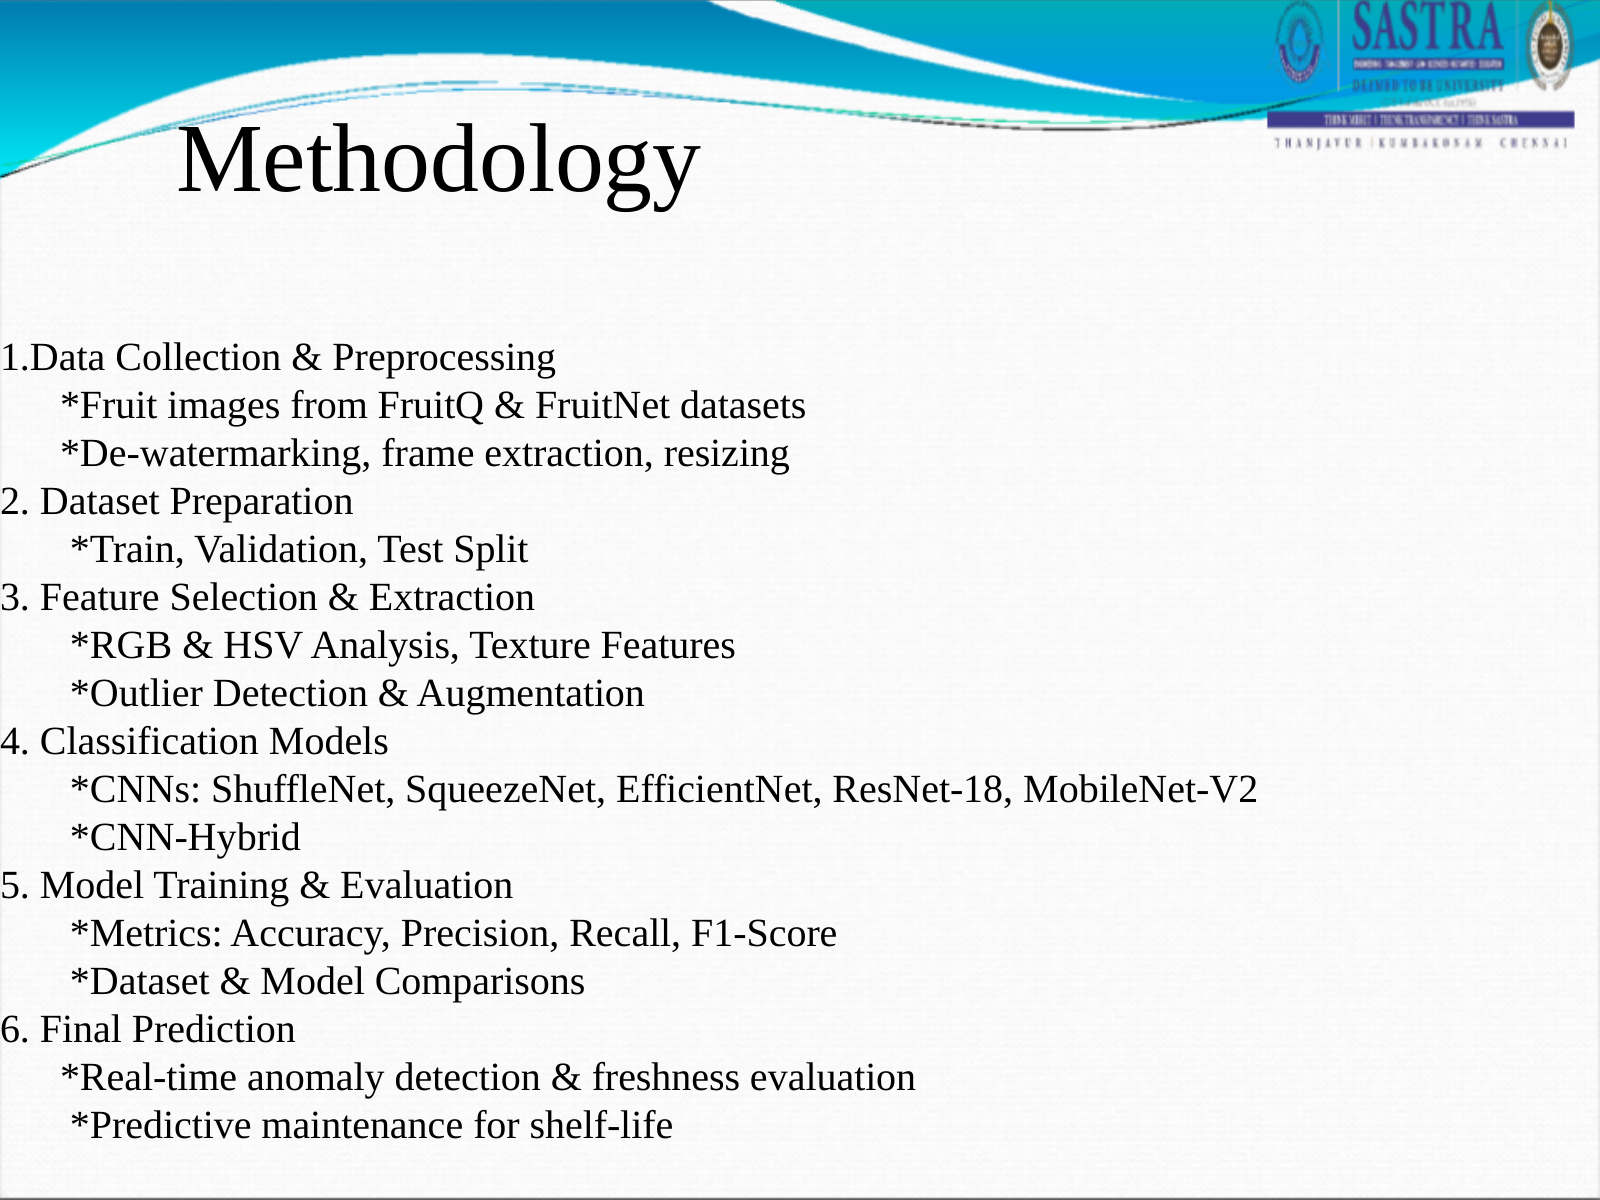

Methodology

1.Data Collection & Preprocessing
      *Fruit images from FruitQ & FruitNet datasets
      *De-watermarking, frame extraction, resizing
2. Dataset Preparation
       *Train, Validation, Test Split
3. Feature Selection & Extraction
       *RGB & HSV Analysis, Texture Features
       *Outlier Detection & Augmentation
4. Classification Models
       *CNNs: ShuffleNet, SqueezeNet, EfficientNet, ResNet-18, MobileNet-V2
       *CNN-Hybrid
5. Model Training & Evaluation
       *Metrics: Accuracy, Precision, Recall, F1-Score
       *Dataset & Model Comparisons
6. Final Prediction
      *Real-time anomaly detection & freshness evaluation
       *Predictive maintenance for shelf-life